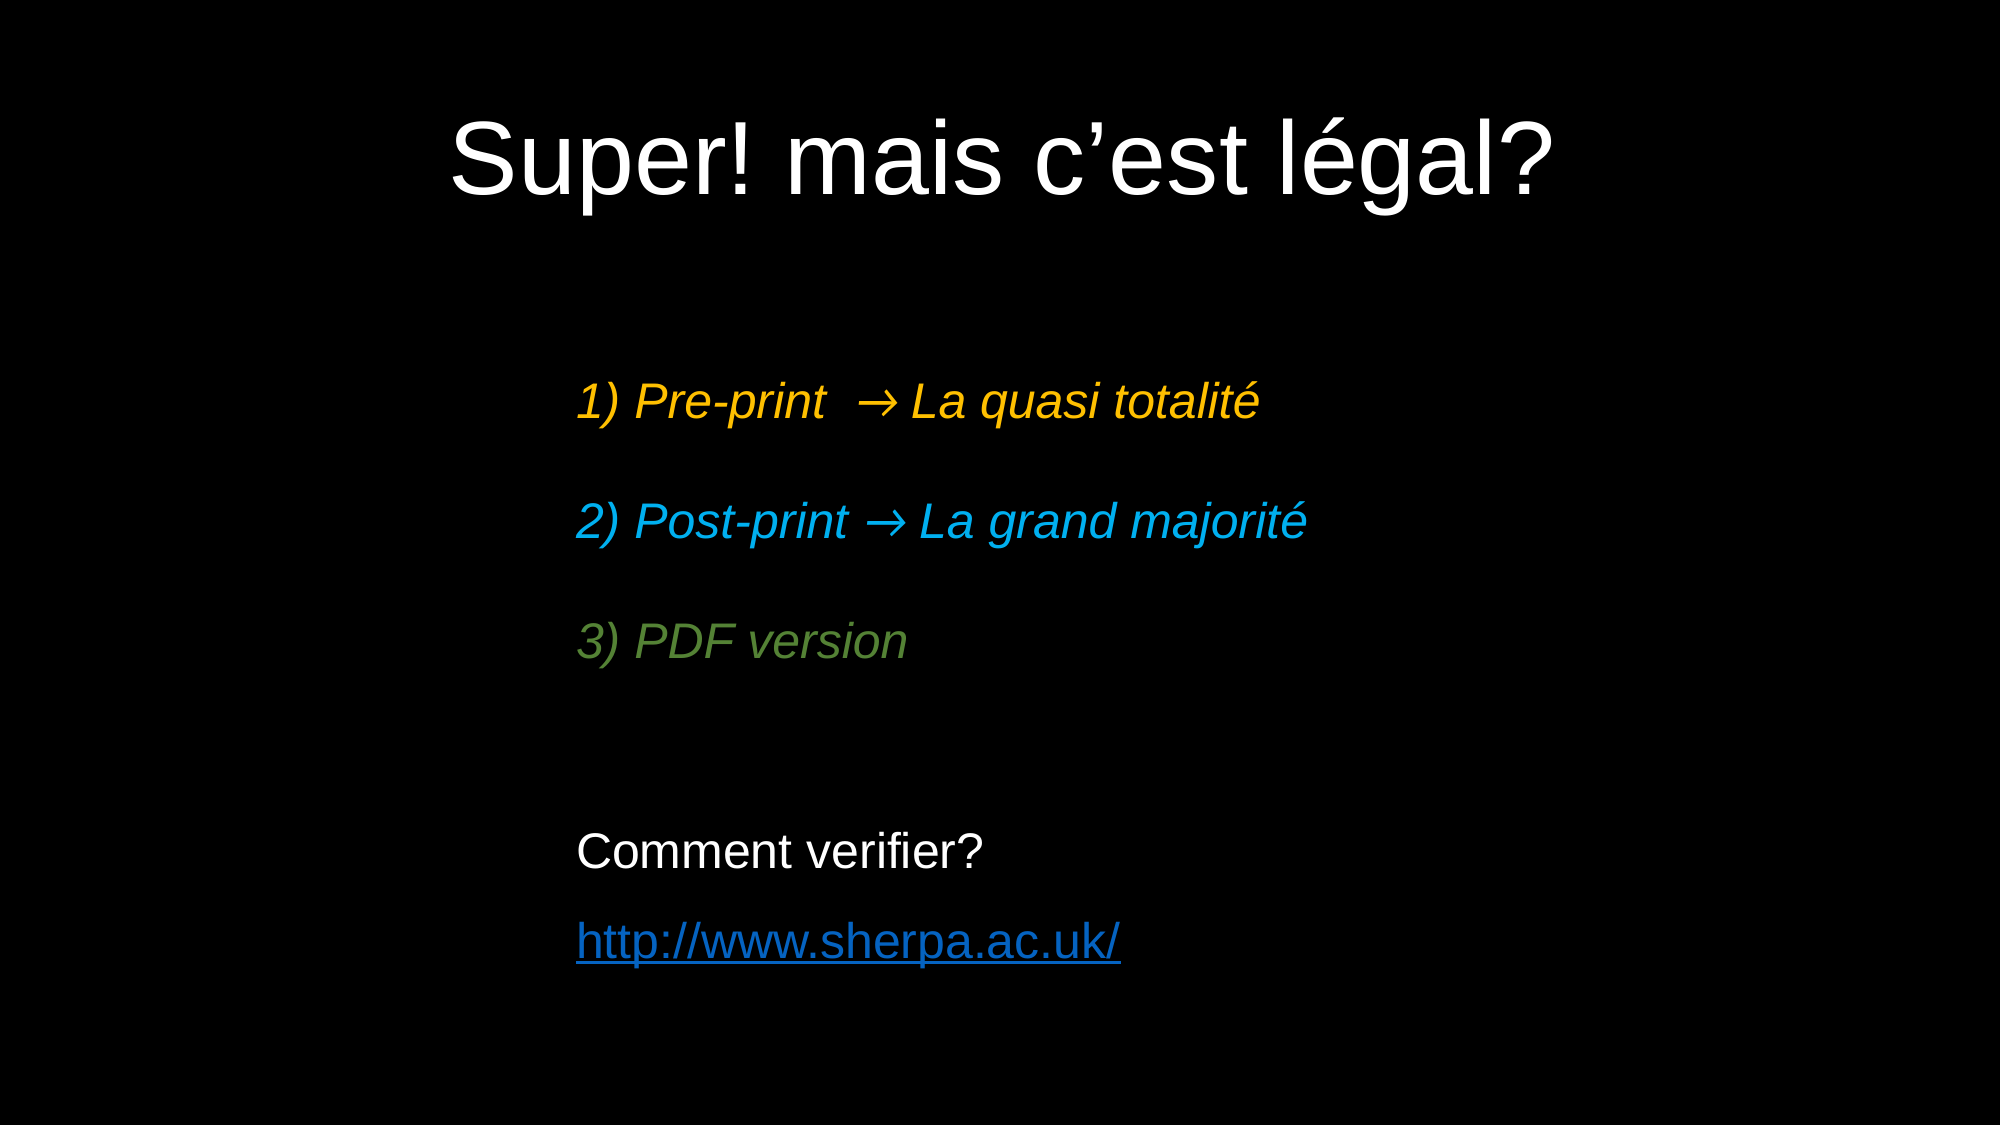

Super! mais c’est légal?
1) Pre-print  → La quasi totalité
2) Post-print → La grand majorité
3) PDF version

Comment verifier?
http://www.sherpa.ac.uk/
Jeremy M. Berg et al. Science 2016;352:899-901